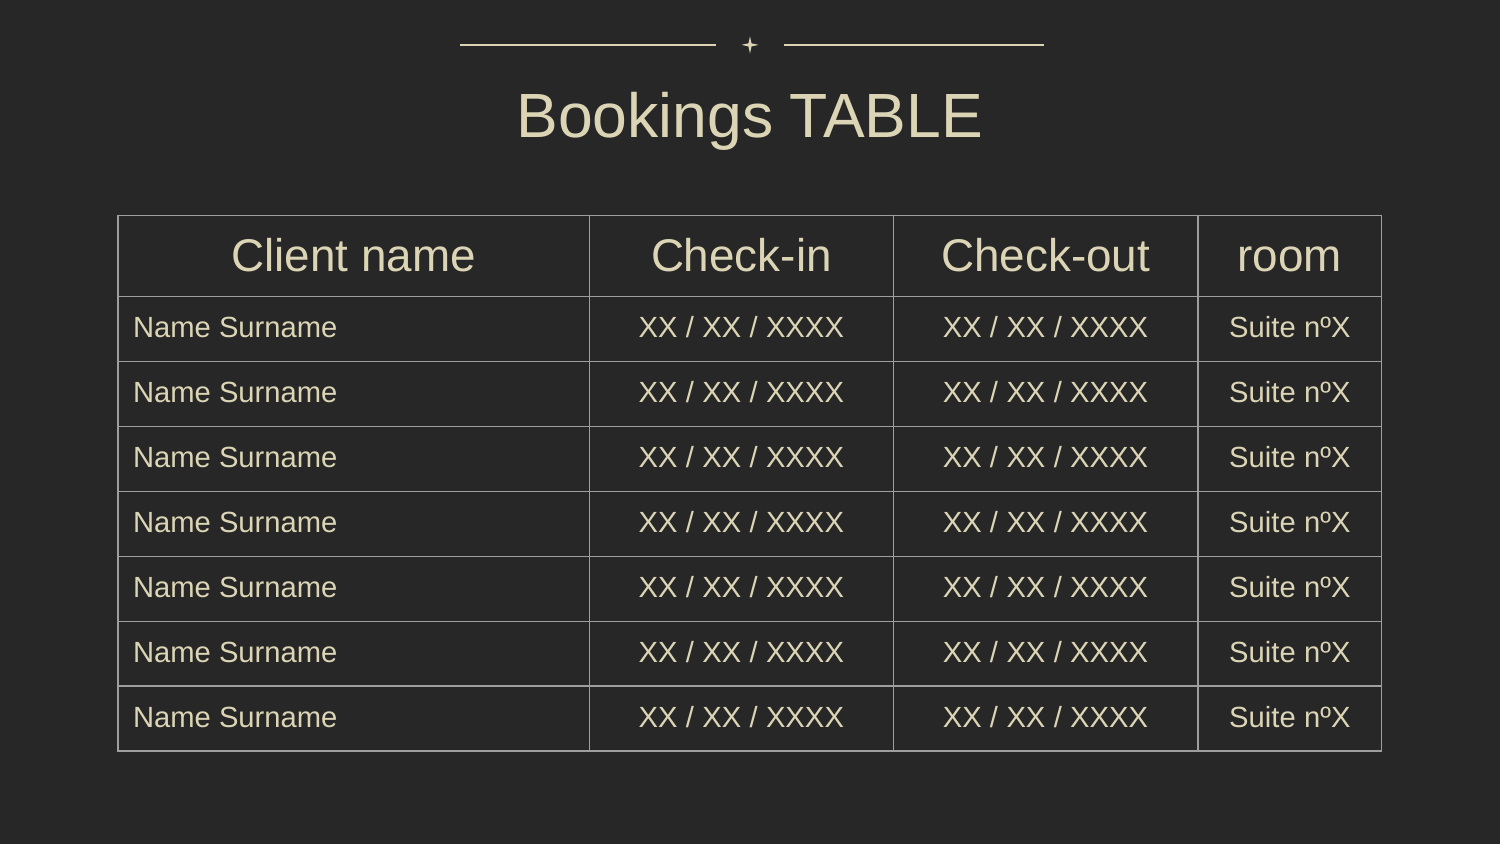

# Bookings TABLE
| Client name | Check-in | Check-out | room |
| --- | --- | --- | --- |
| Name Surname | XX / XX / XXXX | XX / XX / XXXX | Suite nºX |
| Name Surname | XX / XX / XXXX | XX / XX / XXXX | Suite nºX |
| Name Surname | XX / XX / XXXX | XX / XX / XXXX | Suite nºX |
| Name Surname | XX / XX / XXXX | XX / XX / XXXX | Suite nºX |
| Name Surname | XX / XX / XXXX | XX / XX / XXXX | Suite nºX |
| Name Surname | XX / XX / XXXX | XX / XX / XXXX | Suite nºX |
| Name Surname | XX / XX / XXXX | XX / XX / XXXX | Suite nºX |